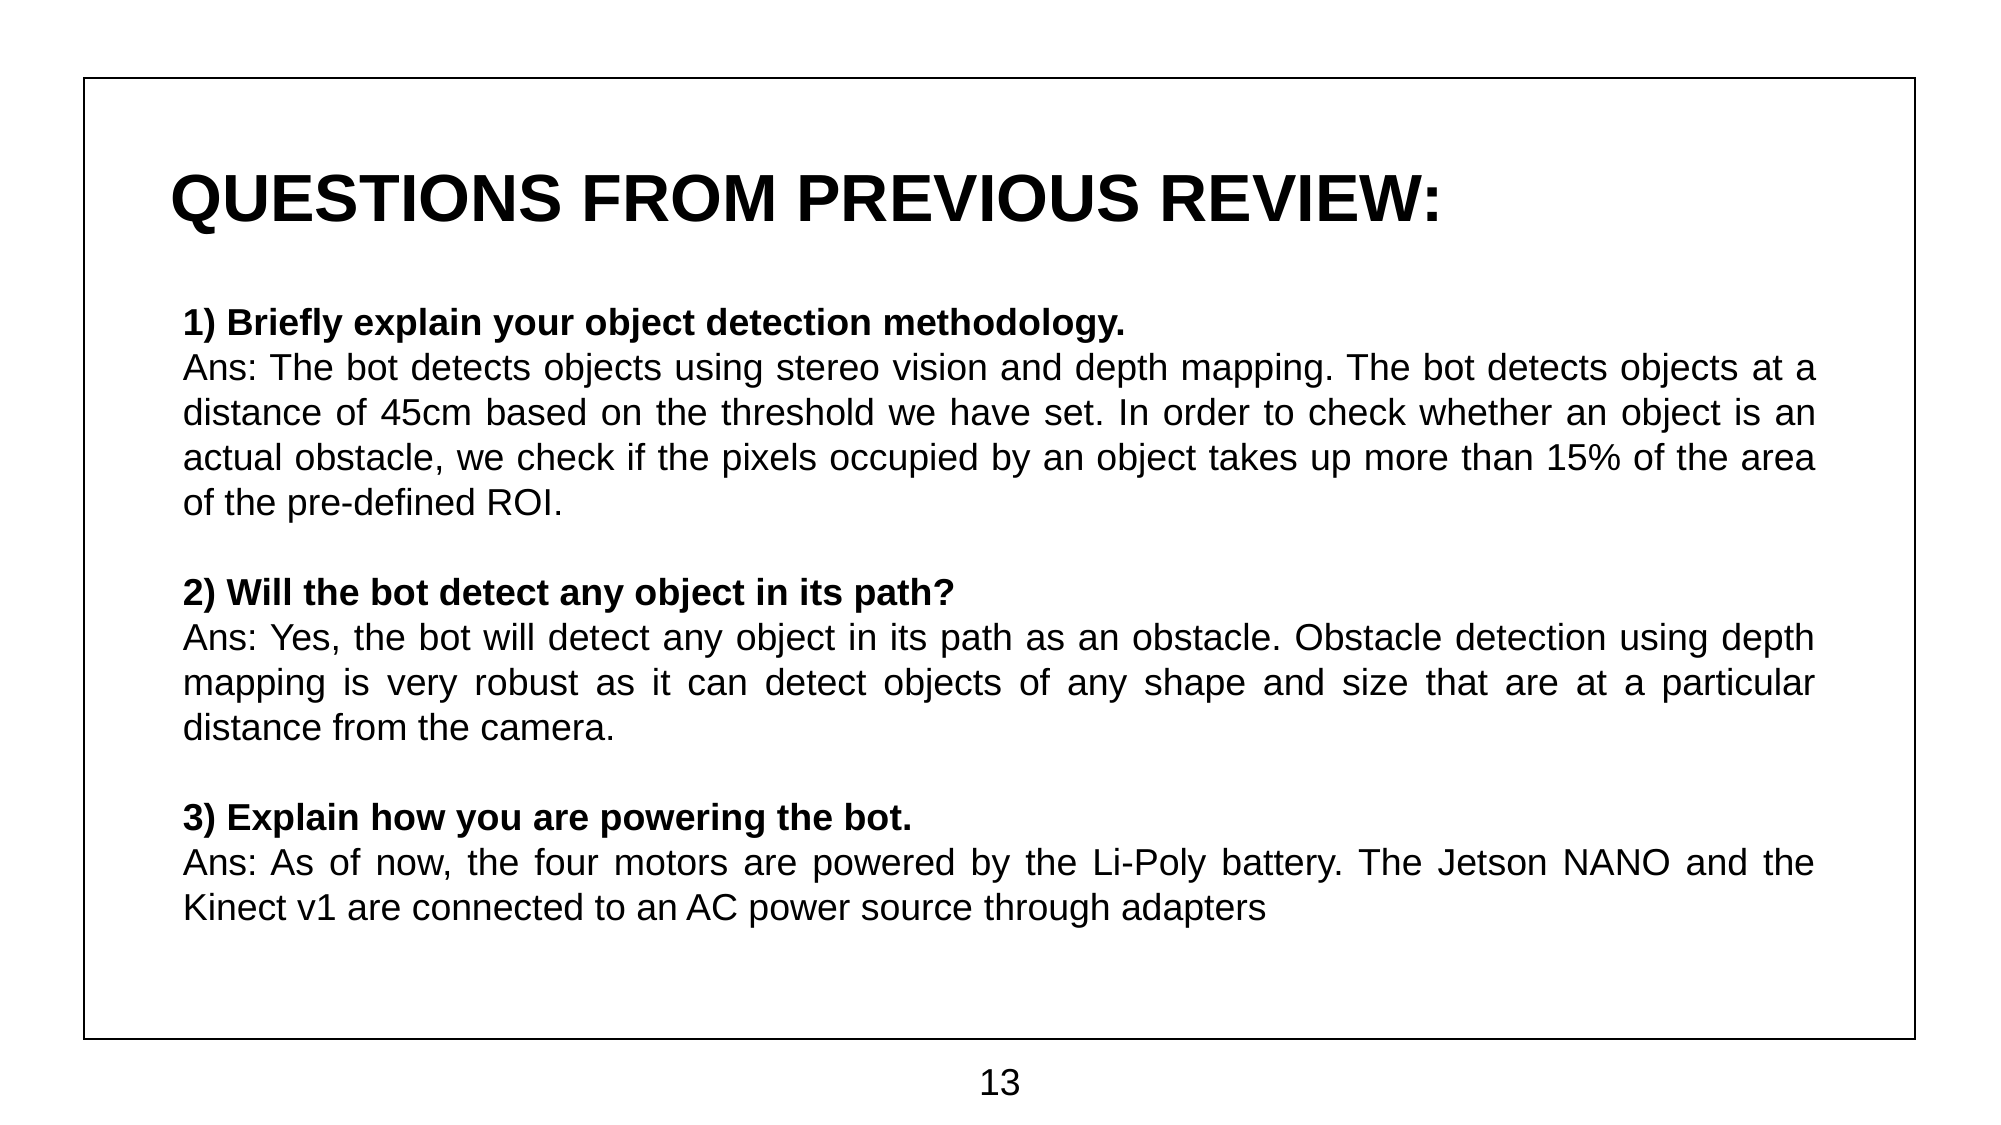

QUESTIONS FROM PREVIOUS REVIEW:

1) Briefly explain your object detection methodology.
Ans: The bot detects objects using stereo vision and depth mapping. The bot detects objects at a distance of 45cm based on the threshold we have set. In order to check whether an object is an actual obstacle, we check if the pixels occupied by an object takes up more than 15% of the area of the pre-defined ROI.

2) Will the bot detect any object in its path?
Ans: Yes, the bot will detect any object in its path as an obstacle. Obstacle detection using depth mapping is very robust as it can detect objects of any shape and size that are at a particular distance from the camera.

3) Explain how you are powering the bot.
Ans: As of now, the four motors are powered by the Li-Poly battery. The Jetson NANO and the Kinect v1 are connected to an AC power source through adapters

13